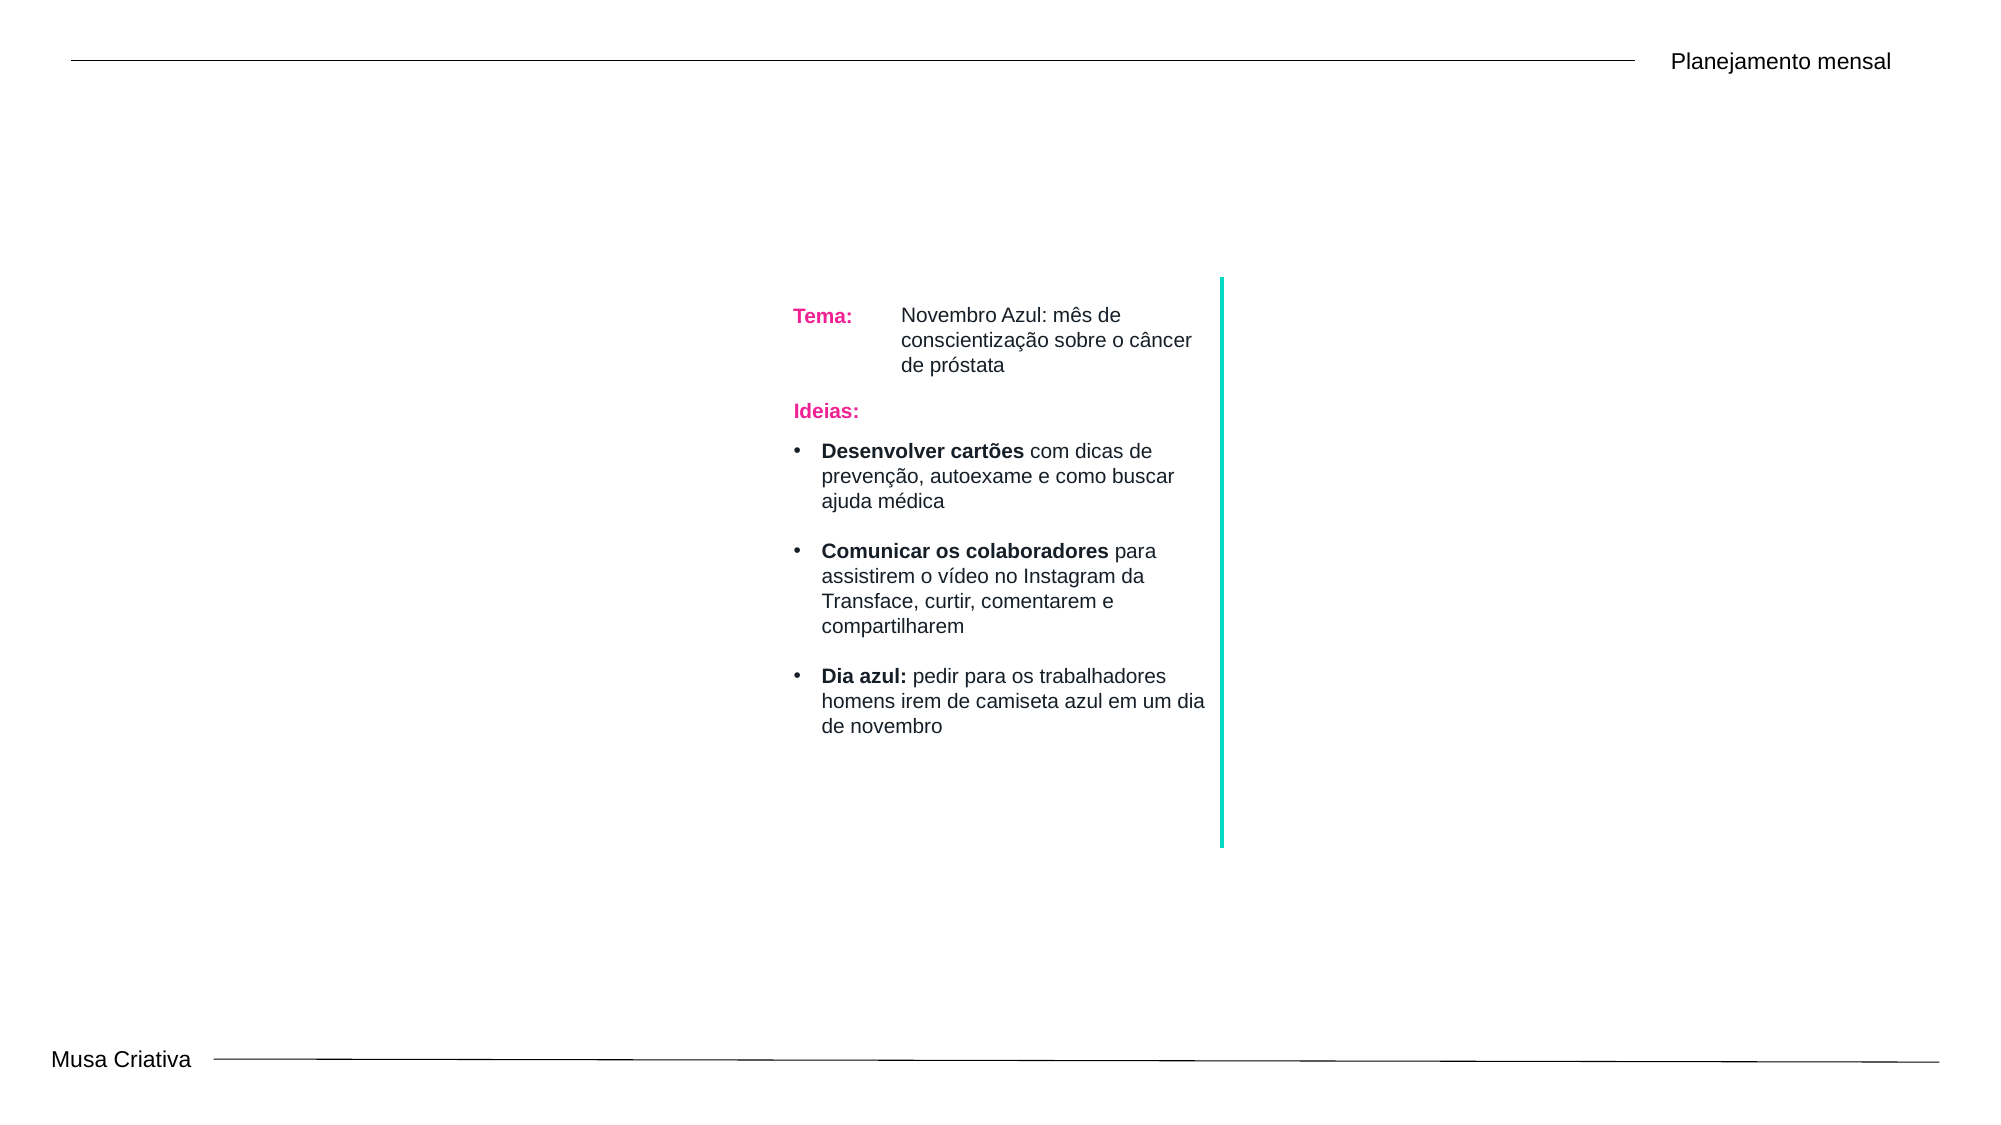

Planejamento mensal
Novembro Azul: mês de conscientização sobre o câncer de próstata
Tema:
Ideias:
Desenvolver cartões com dicas de prevenção, autoexame e como buscar ajuda médica

Comunicar os colaboradores para assistirem o vídeo no Instagram da Transface, curtir, comentarem e compartilharem

Dia azul: pedir para os trabalhadores homens irem de camiseta azul em um dia de novembro
Musa Criativa